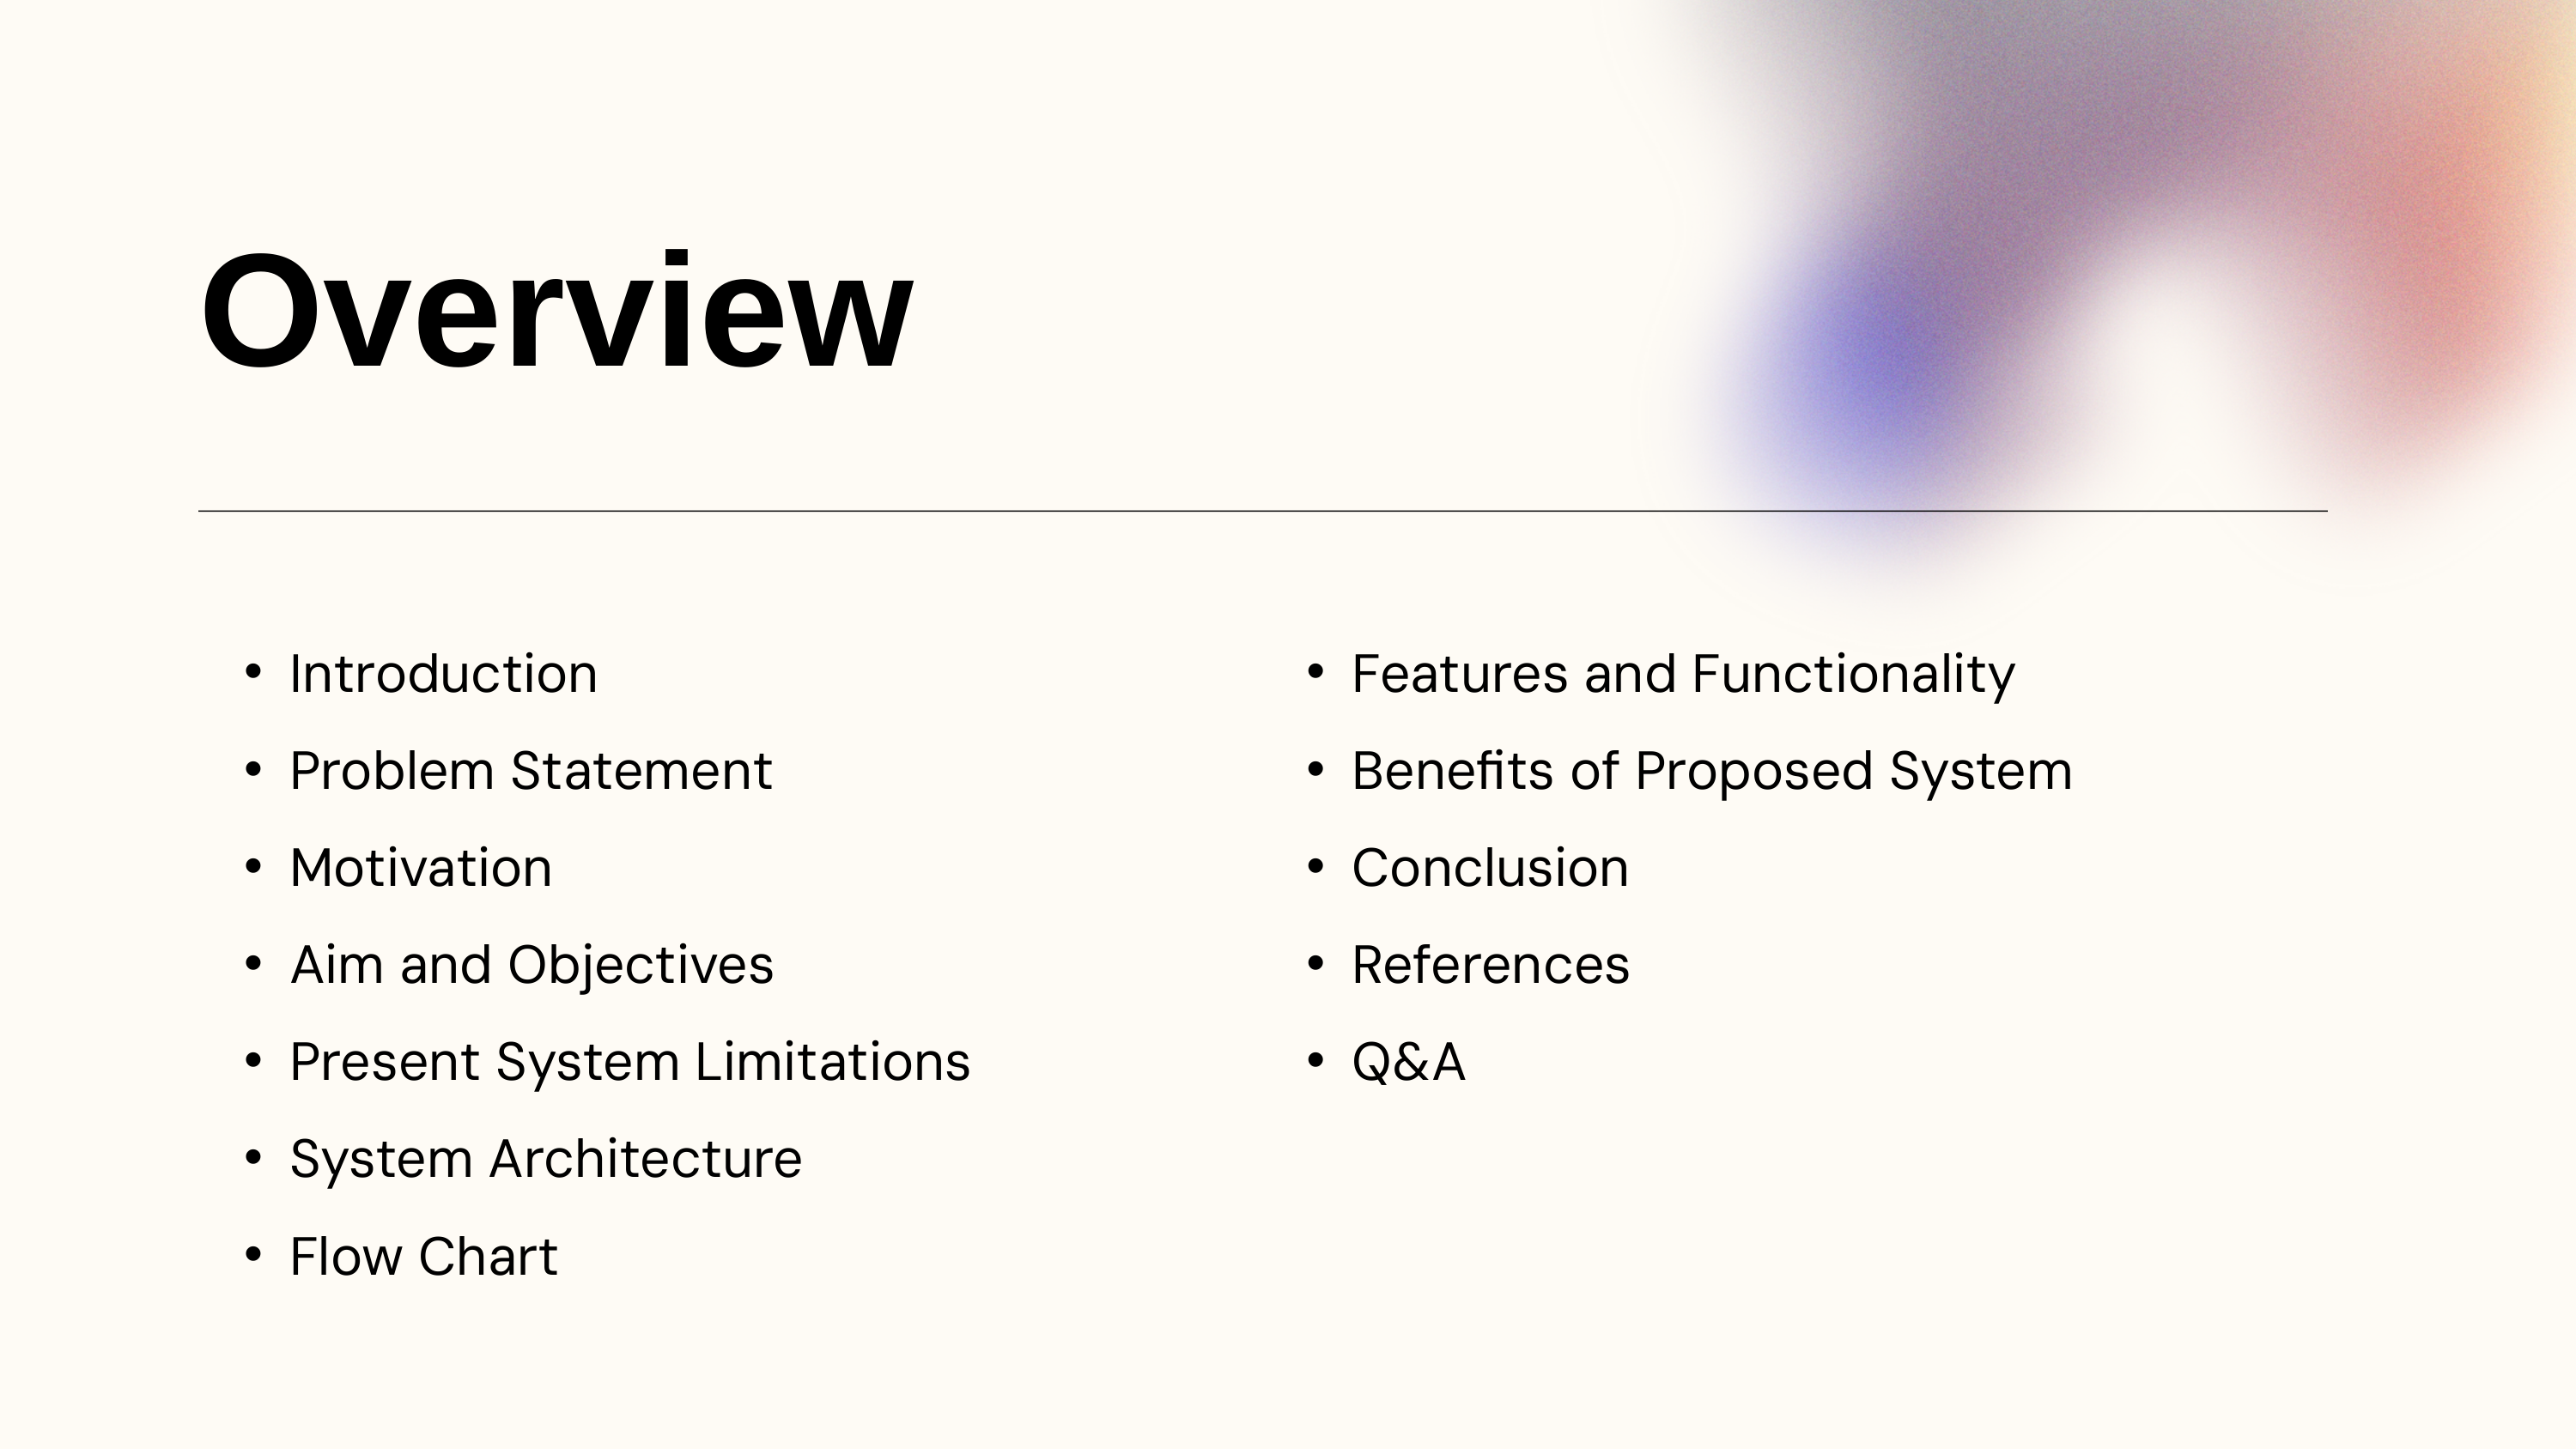

Overview

Introduction
Problem Statement
Motivation
Aim and Objectives
Present System Limitations
System Architecture
Flow Chart
Features and Functionality
Benefits of Proposed System
Conclusion
References
Q&A